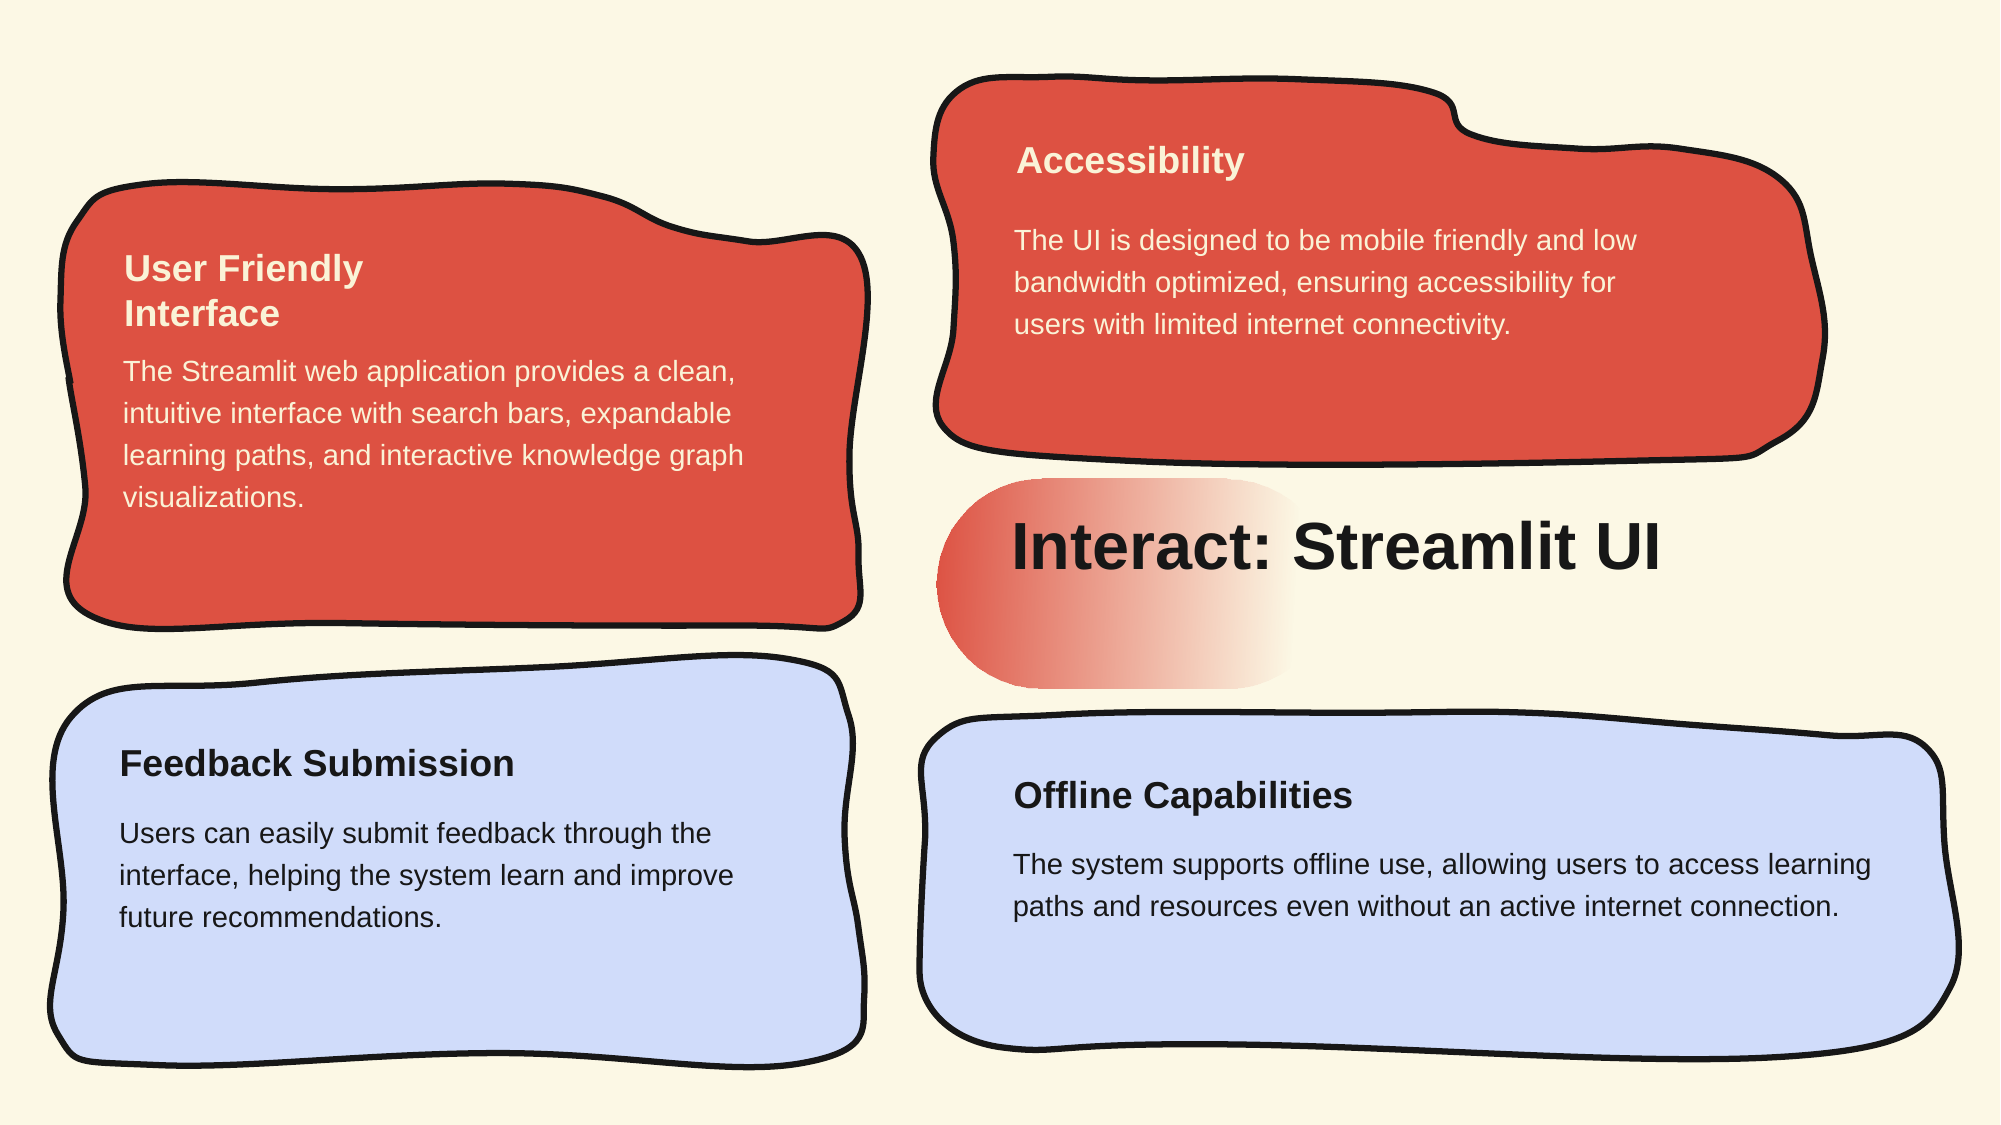

Accessibility

The UI is designed to be mobile friendly and low bandwidth optimized, ensuring accessibility for users with limited internet connectivity.
User Friendly Interface
The Streamlit web application provides a clean, intuitive interface with search bars, expandable learning paths, and interactive knowledge graph visualizations.

Interact: Streamlit UI

Feedback Submission
Offline Capabilities
Users can easily submit feedback through the interface, helping the system learn and improve future recommendations.
The system supports offline use, allowing users to access learning paths and resources even without an active internet connection.